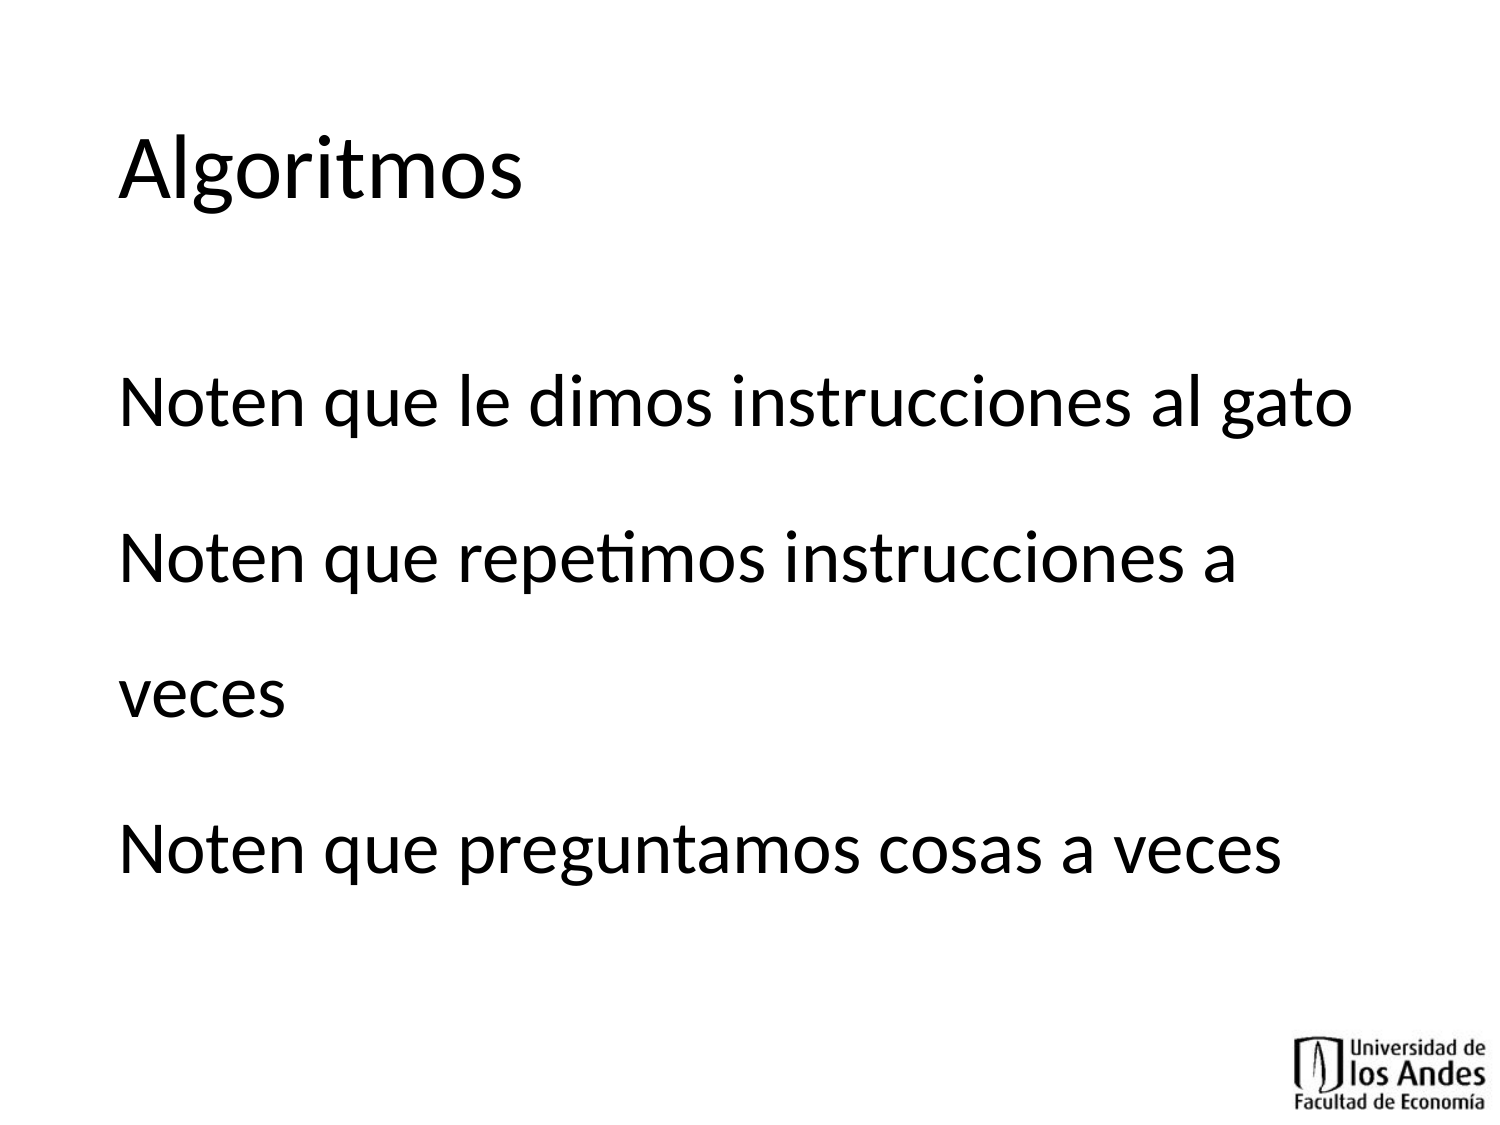

# Algoritmos
Noten que le dimos instrucciones al gato
Noten que repetimos instrucciones a veces
Noten que preguntamos cosas a veces